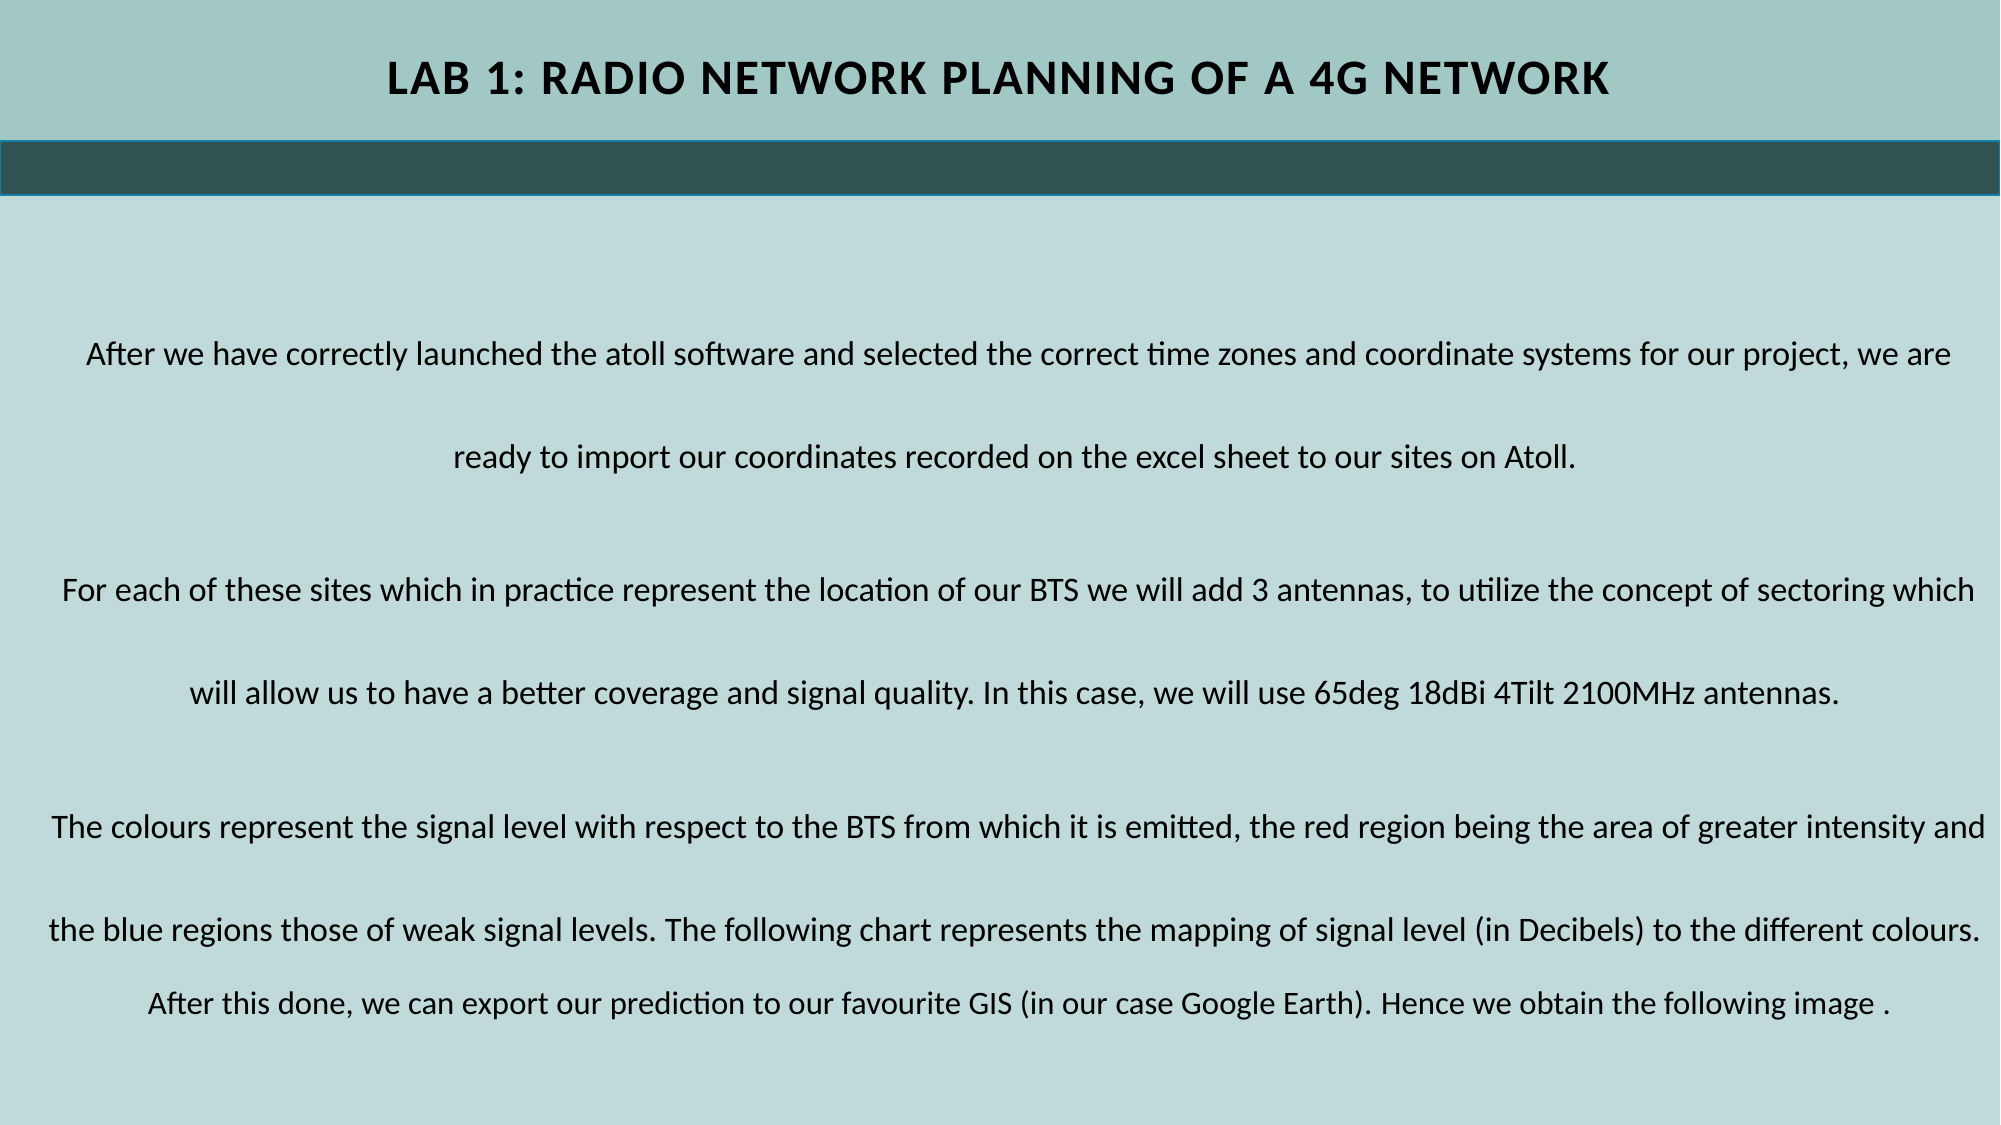

# LAB 1: RADIO NETWORK PLANNING OF A 4G NETWORK

After we have correctly launched the atoll software and selected the correct time zones and coordinate systems for our project, we are ready to import our coordinates recorded on the excel sheet to our sites on Atoll.
For each of these sites which in practice represent the location of our BTS we will add 3 antennas, to utilize the concept of sectoring which will allow us to have a better coverage and signal quality. In this case, we will use 65deg 18dBi 4Tilt 2100MHz antennas.
The colours represent the signal level with respect to the BTS from which it is emitted, the red region being the area of greater intensity and the blue regions those of weak signal levels. The following chart represents the mapping of signal level (in Decibels) to the different colours.
After this done, we can export our prediction to our favourite GIS (in our case Google Earth). Hence we obtain the following image .